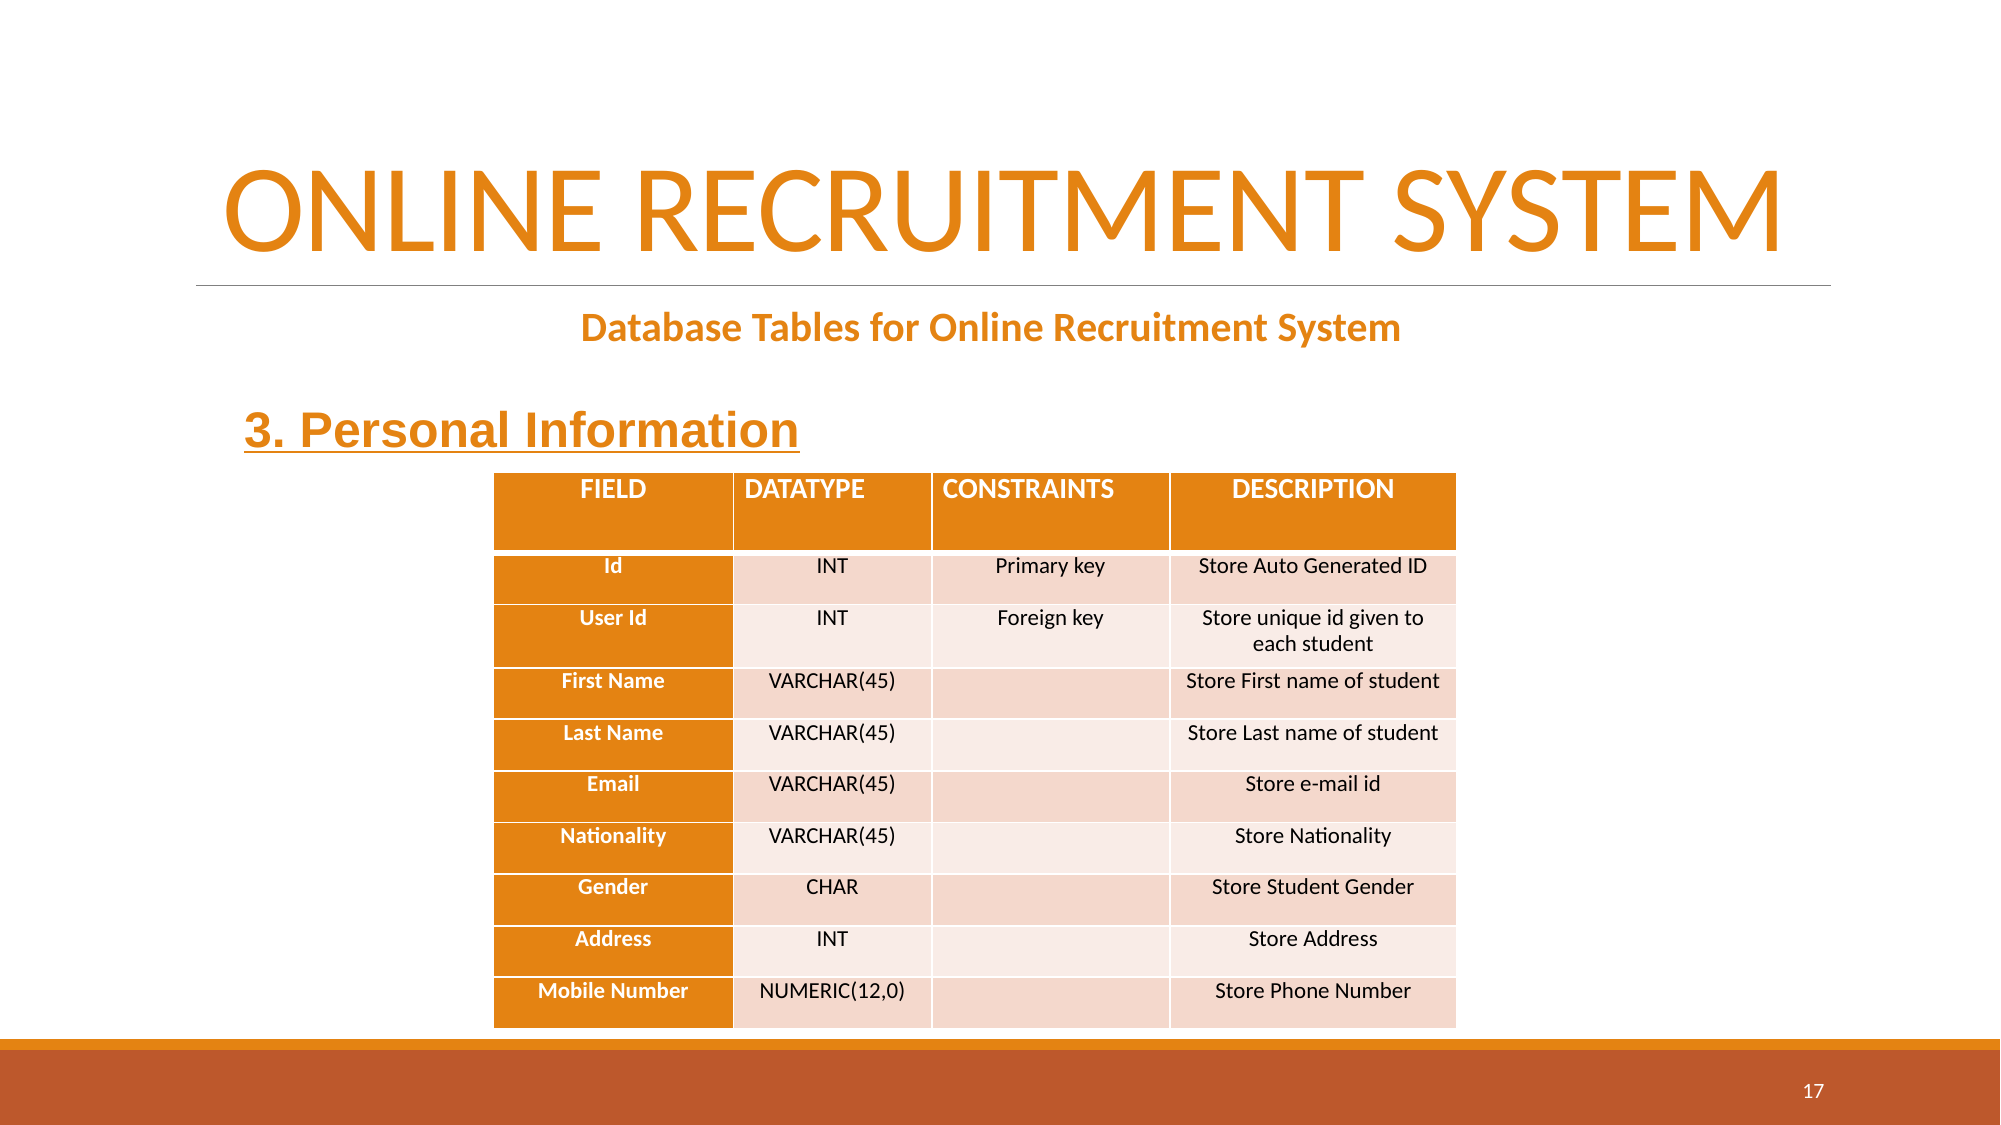

# ONLINE RECRUITMENT SYSTEM
Database Tables for Online Recruitment System
3. Personal Information
| FIELD | DATATYPE | CONSTRAINTS | DESCRIPTION |
| --- | --- | --- | --- |
| Id | INT | Primary key | Store Auto Generated ID |
| User Id | INT | Foreign key | Store unique id given to each student |
| First Name | VARCHAR(45) |  | Store First name of student |
| Last Name | VARCHAR(45) |  | Store Last name of student |
| Email | VARCHAR(45) |  | Store e-mail id |
| Nationality | VARCHAR(45) |  | Store Nationality |
| Gender | CHAR |  | Store Student Gender |
| Address | INT |  | Store Address |
| Mobile Number | NUMERIC(12,0) |  | Store Phone Number |
17